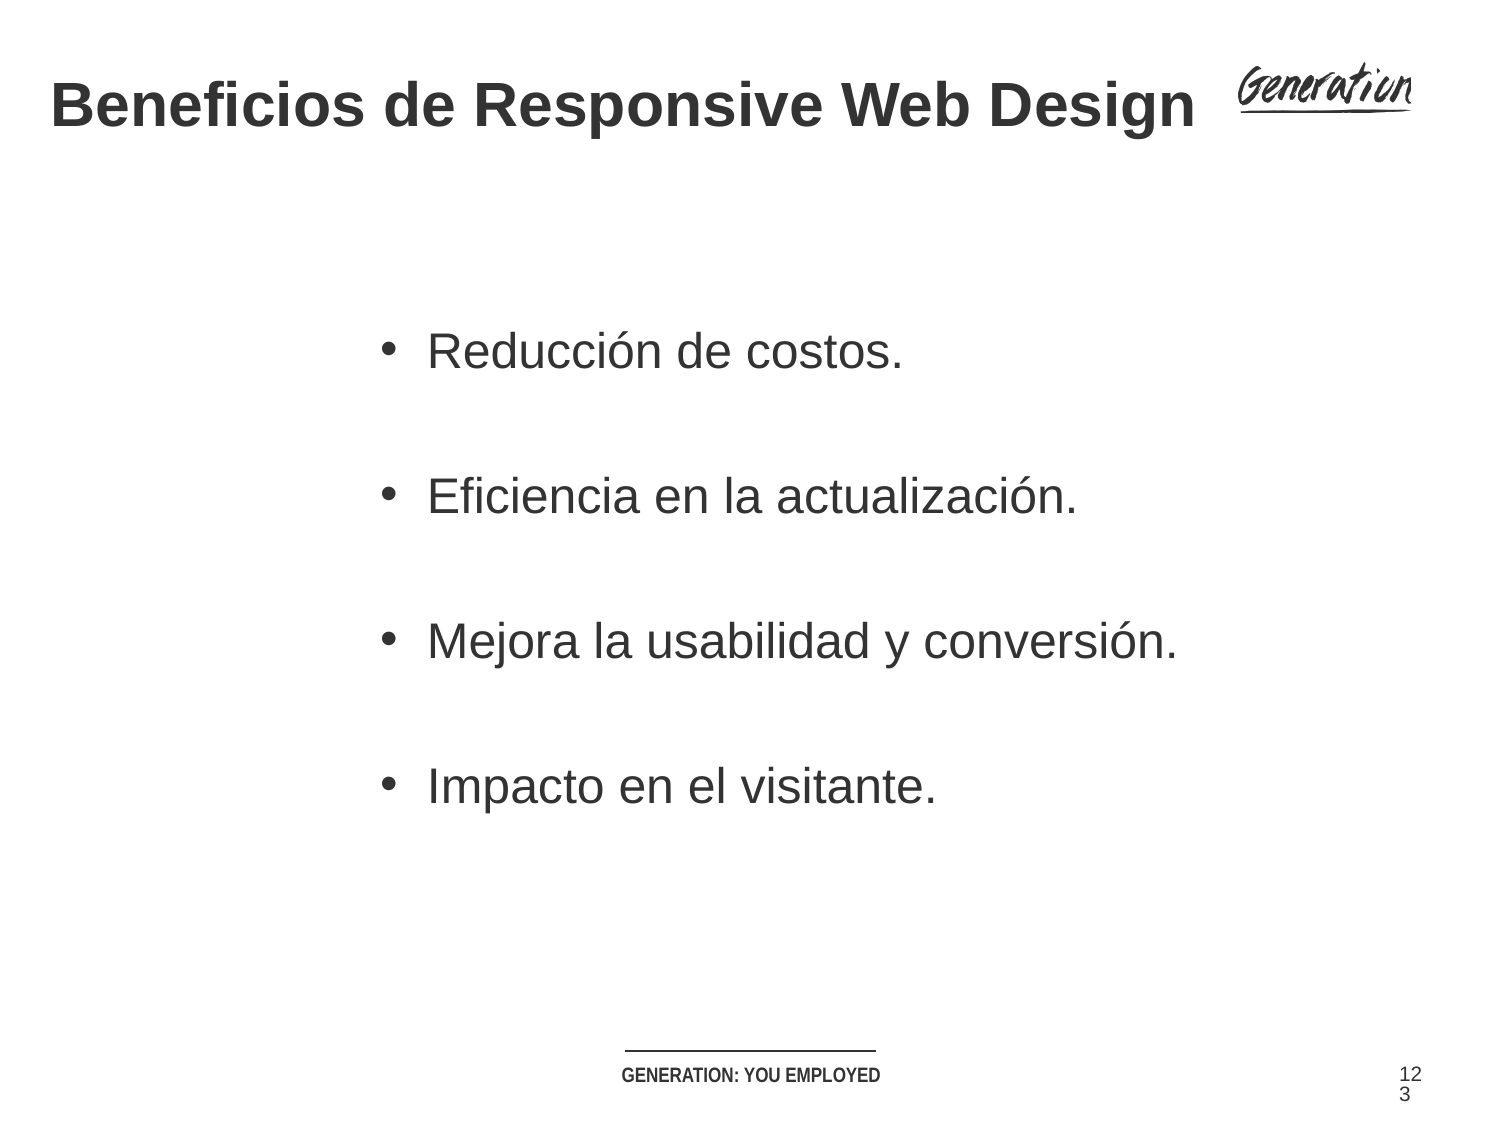

Beneficios de Responsive Web Design
Reducción de costos.

Eficiencia en la actualización.

Mejora la usabilidad y conversión.

Impacto en el visitante.